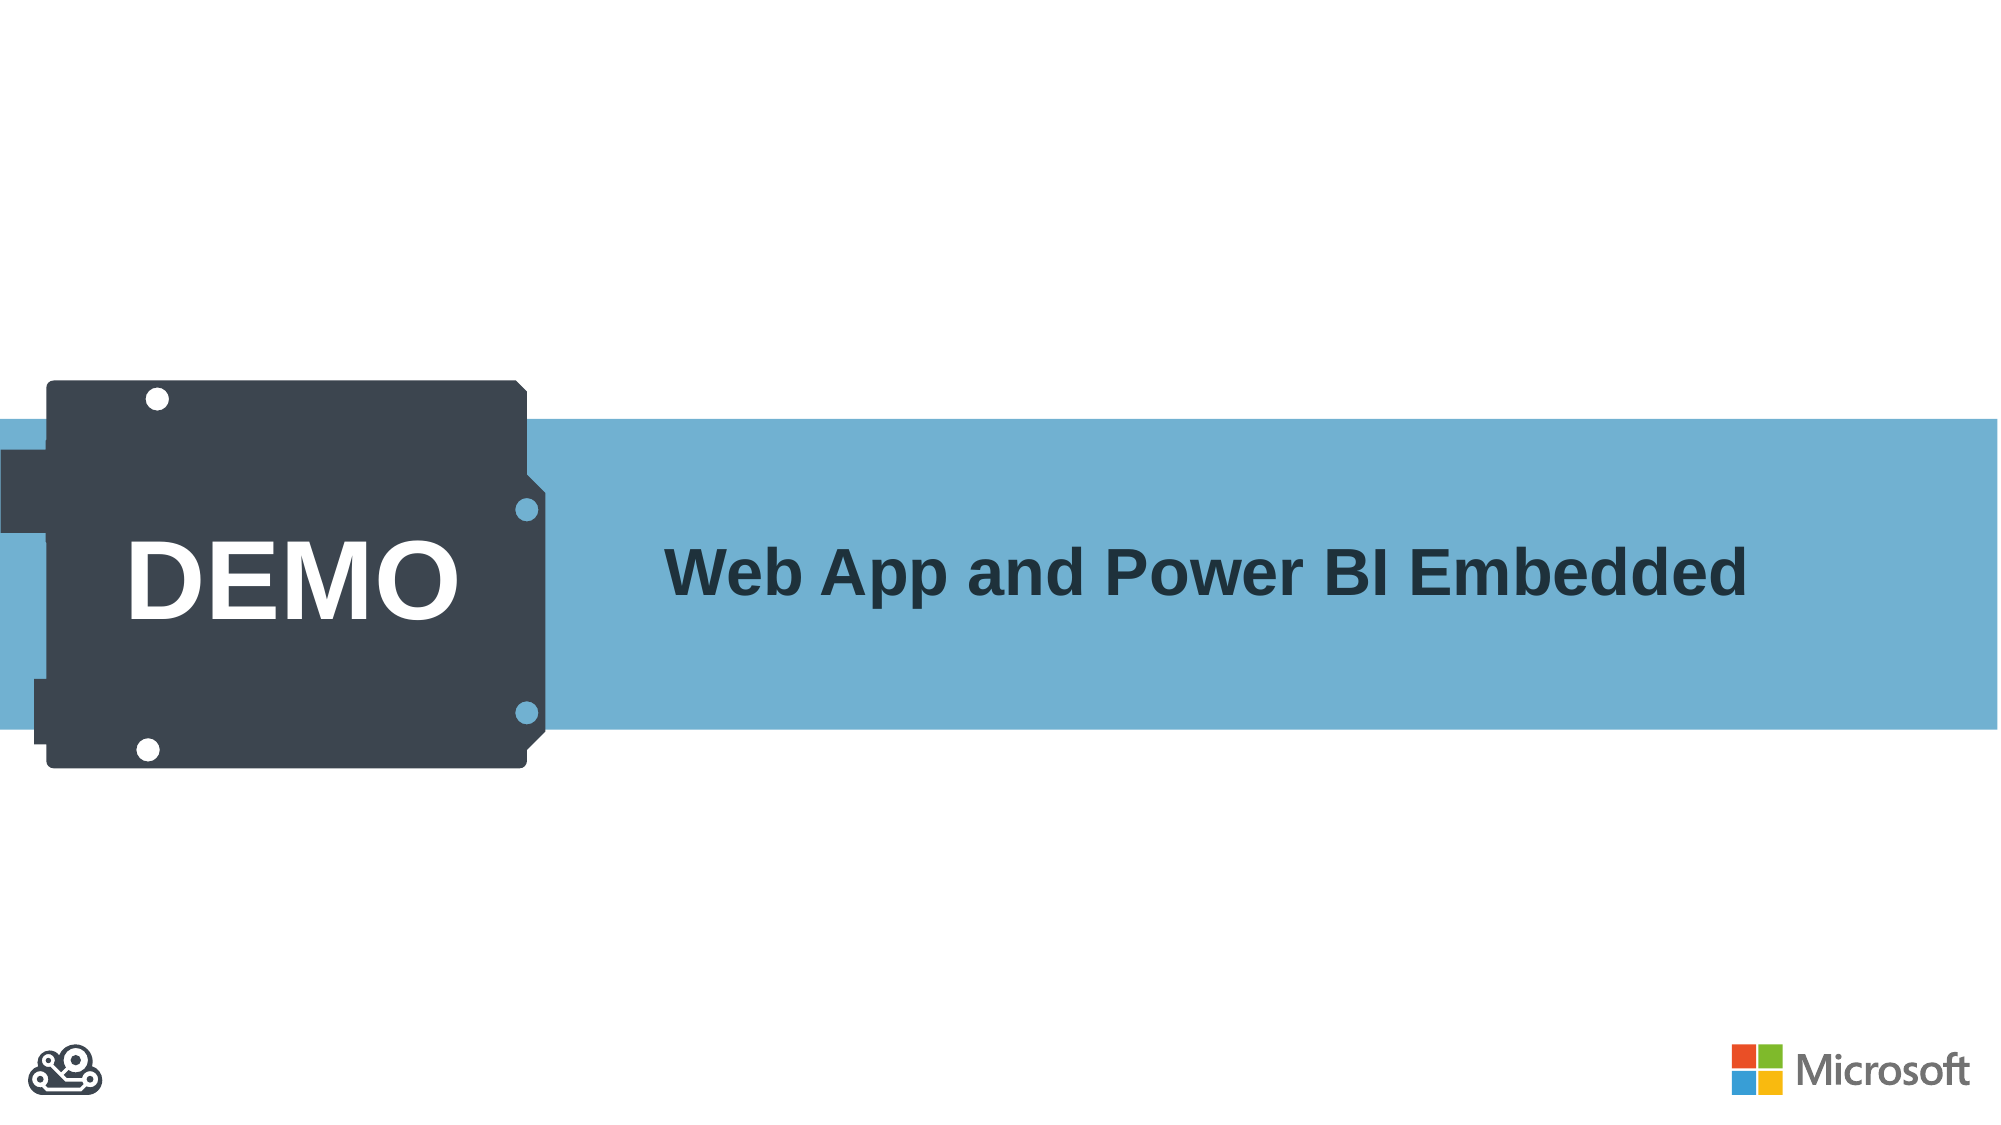

# Web App and Power BI Embedded